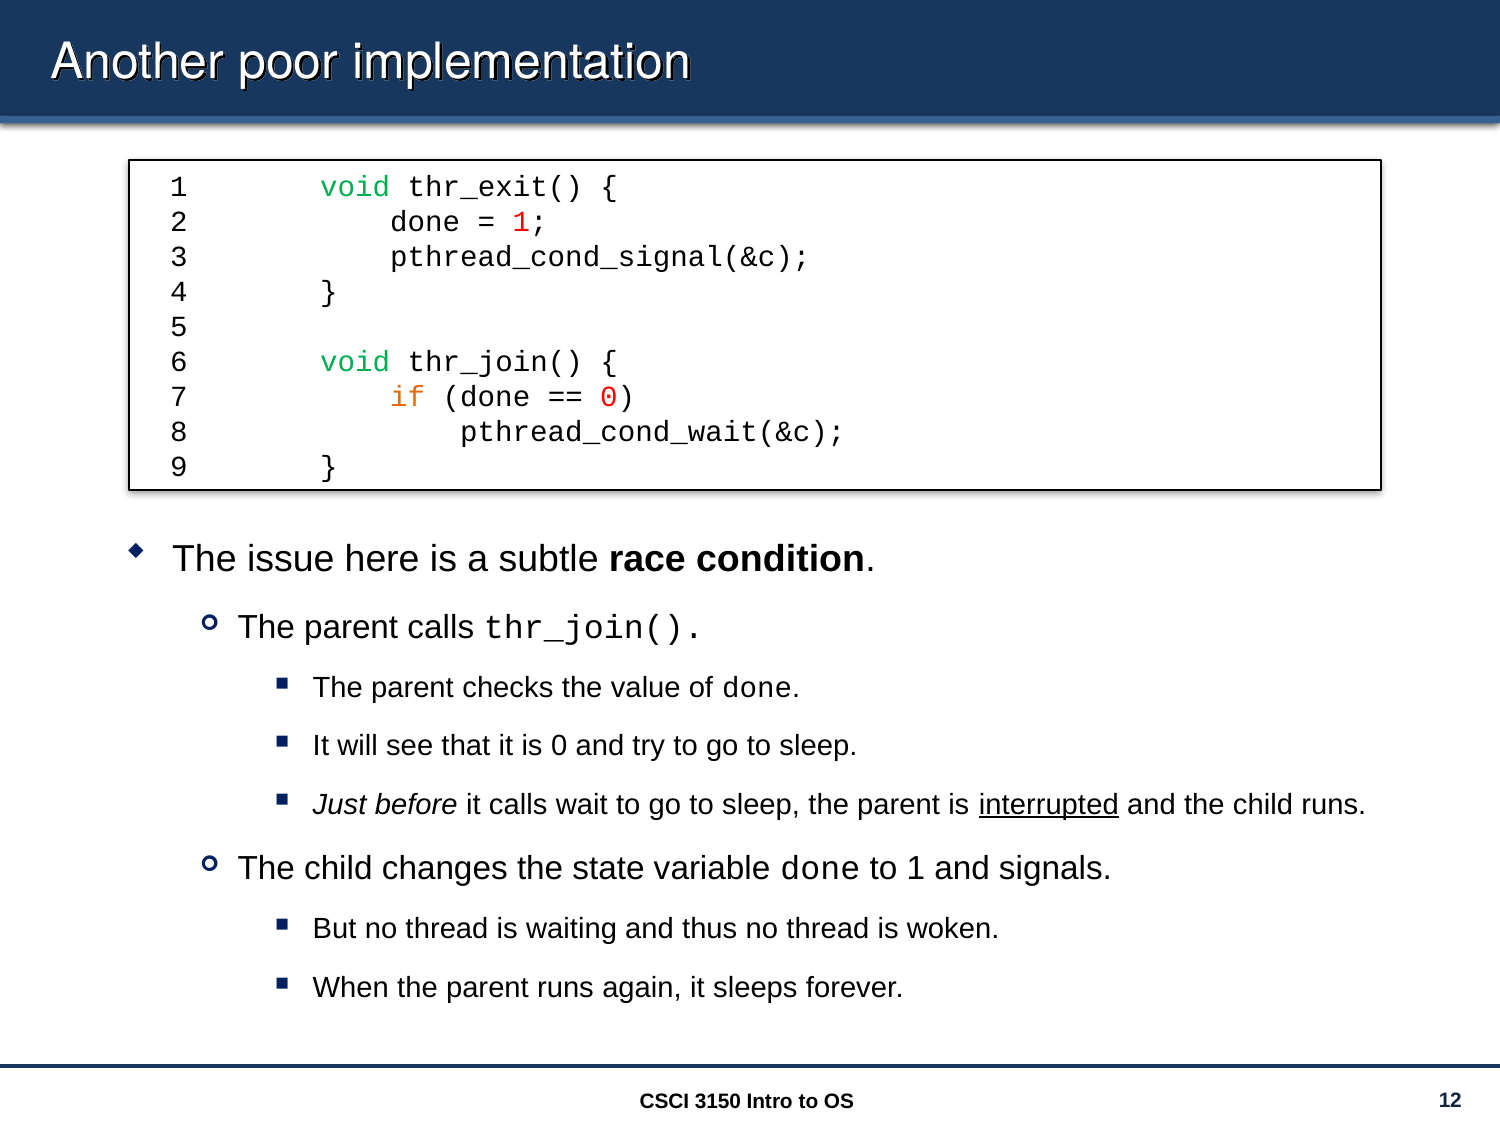

# Another poor implementation
1 	void thr_exit() {
2 	    done = 1;
3 	    pthread_cond_signal(&c);
4 	}
5
6 	void thr_join() {
7 	    if (done == 0)
8 	        pthread_cond_wait(&c);
9 	}
The issue here is a subtle race condition.
The parent calls thr_join().
The parent checks the value of done.
It will see that it is 0 and try to go to sleep.
Just before it calls wait to go to sleep, the parent is interrupted and the child runs.
The child changes the state variable done to 1 and signals.
But no thread is waiting and thus no thread is woken.
When the parent runs again, it sleeps forever.
CSCI 3150 Intro to OS
12